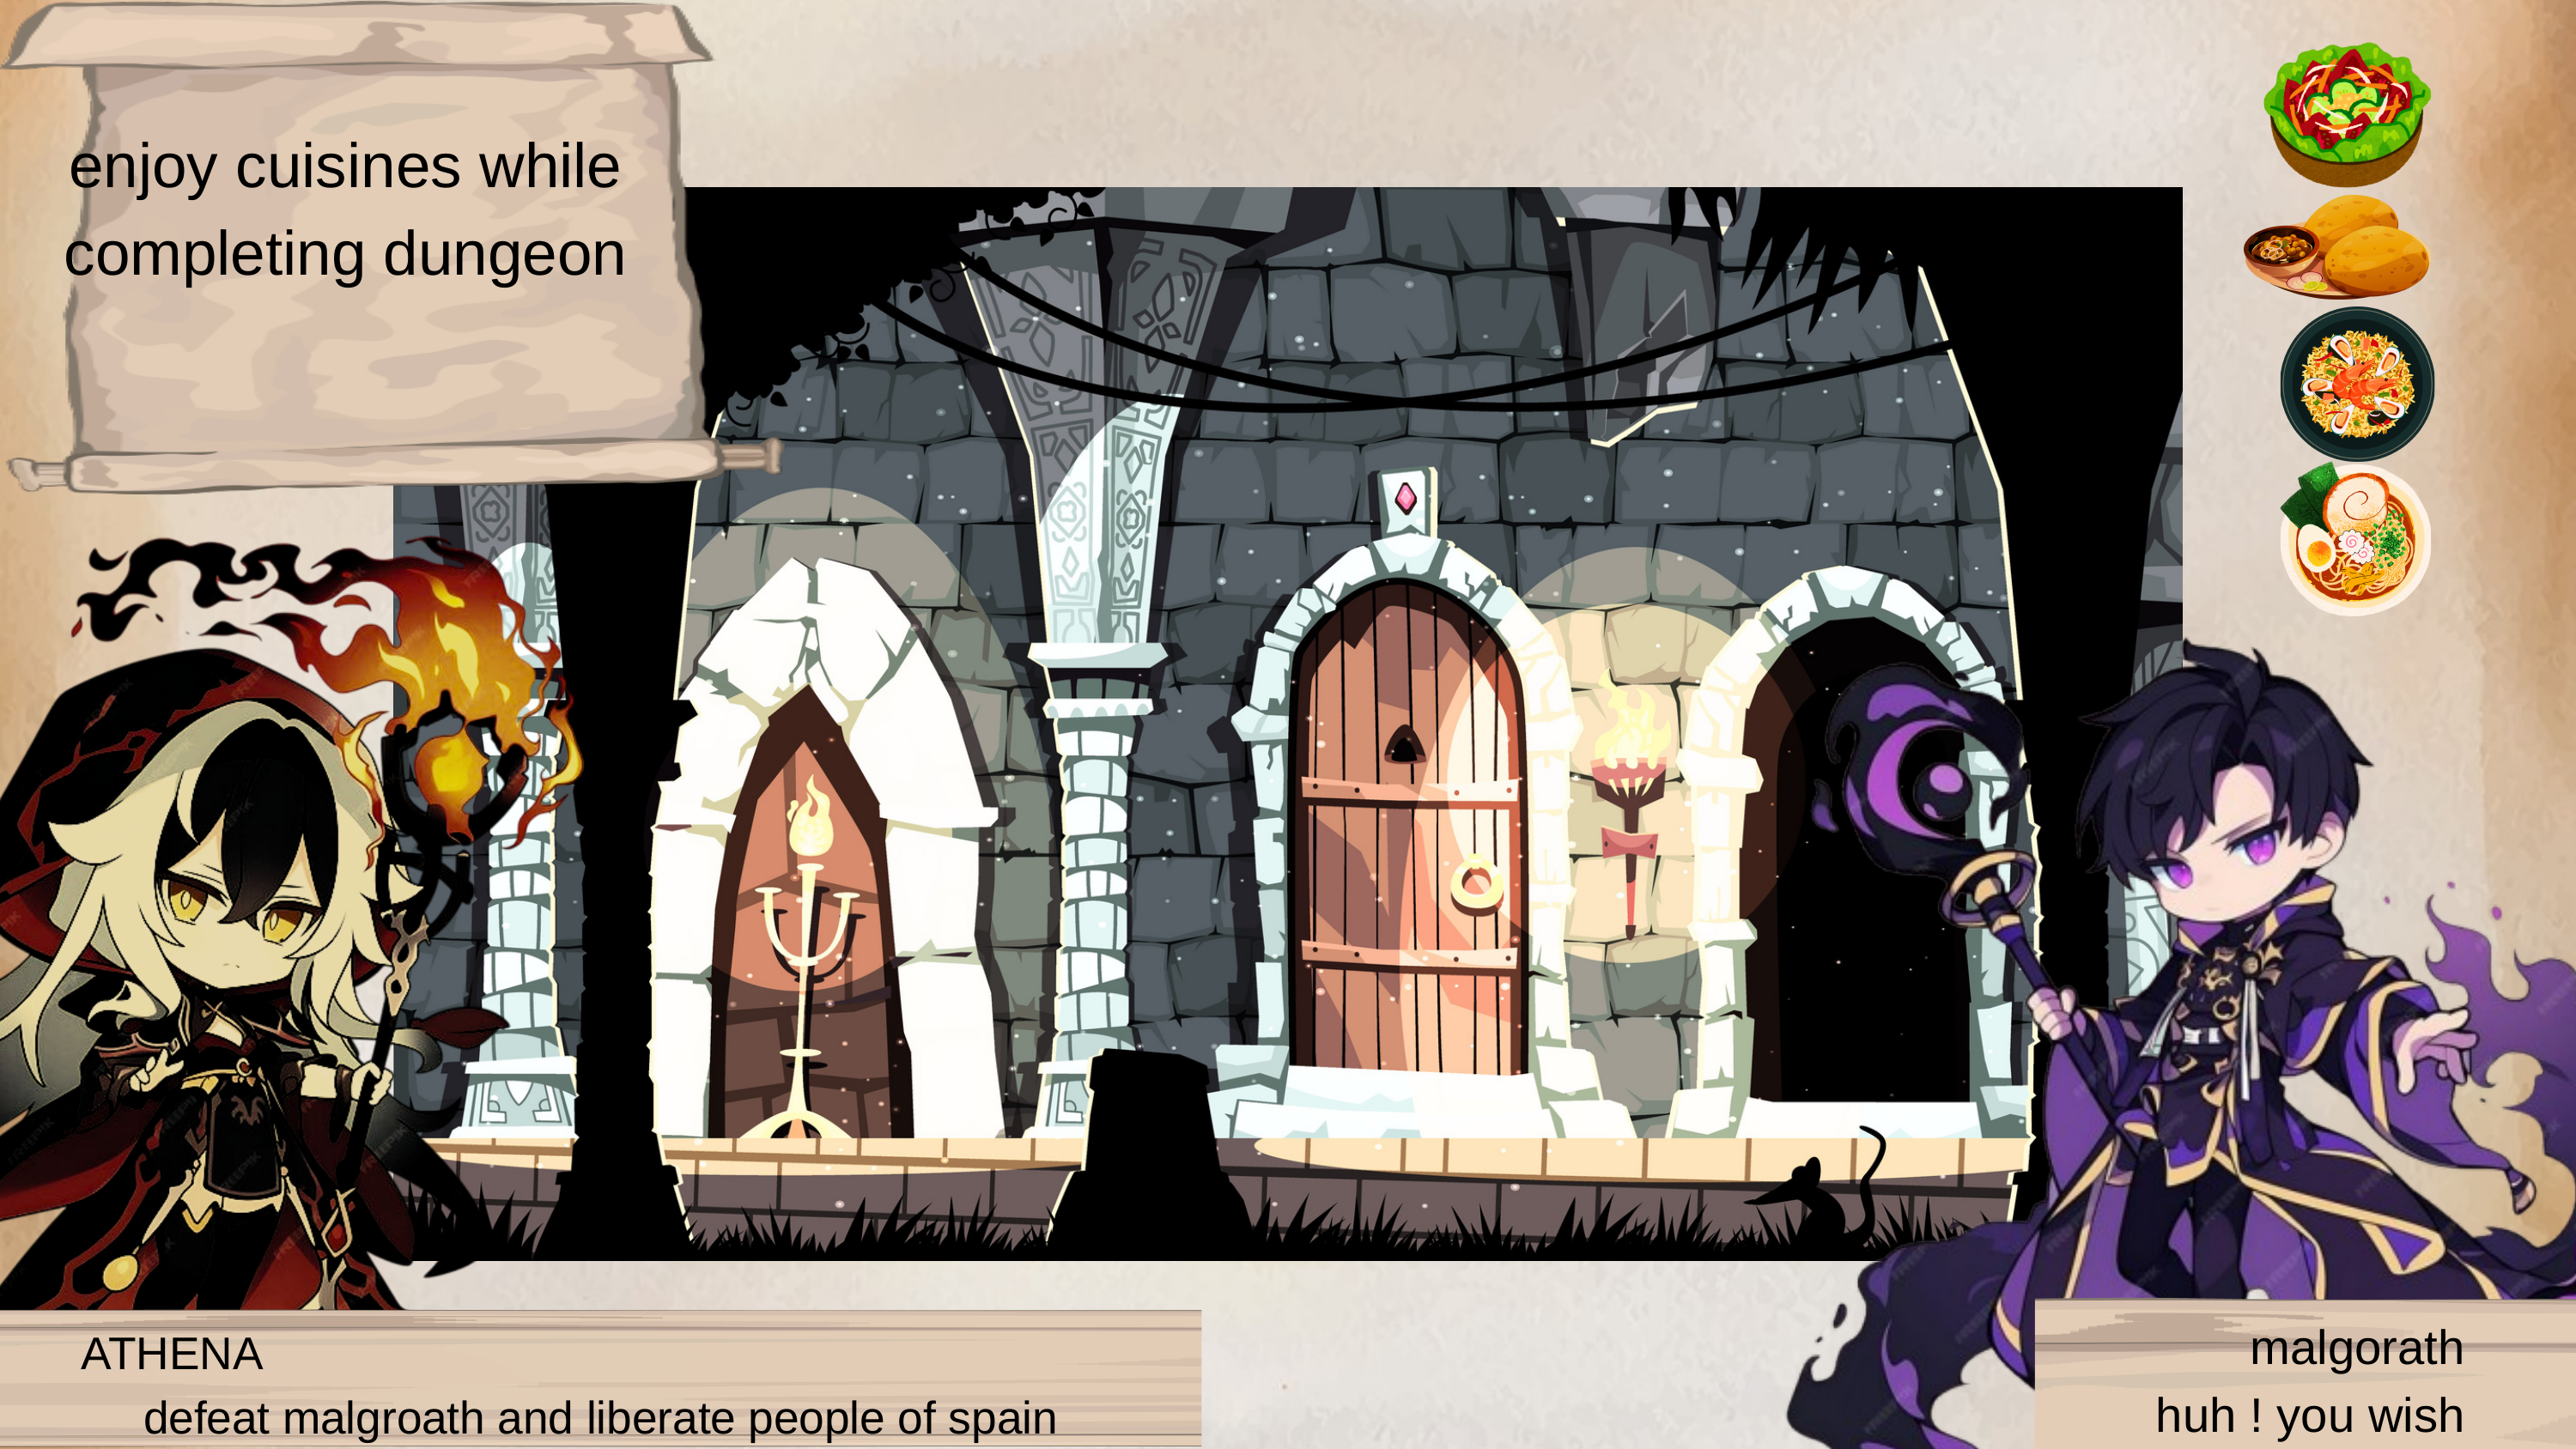

enjoy cuisines while completing dungeon

malgorath
huh ! you wish

ATHENA
defeat malgroath and liberate people of spain